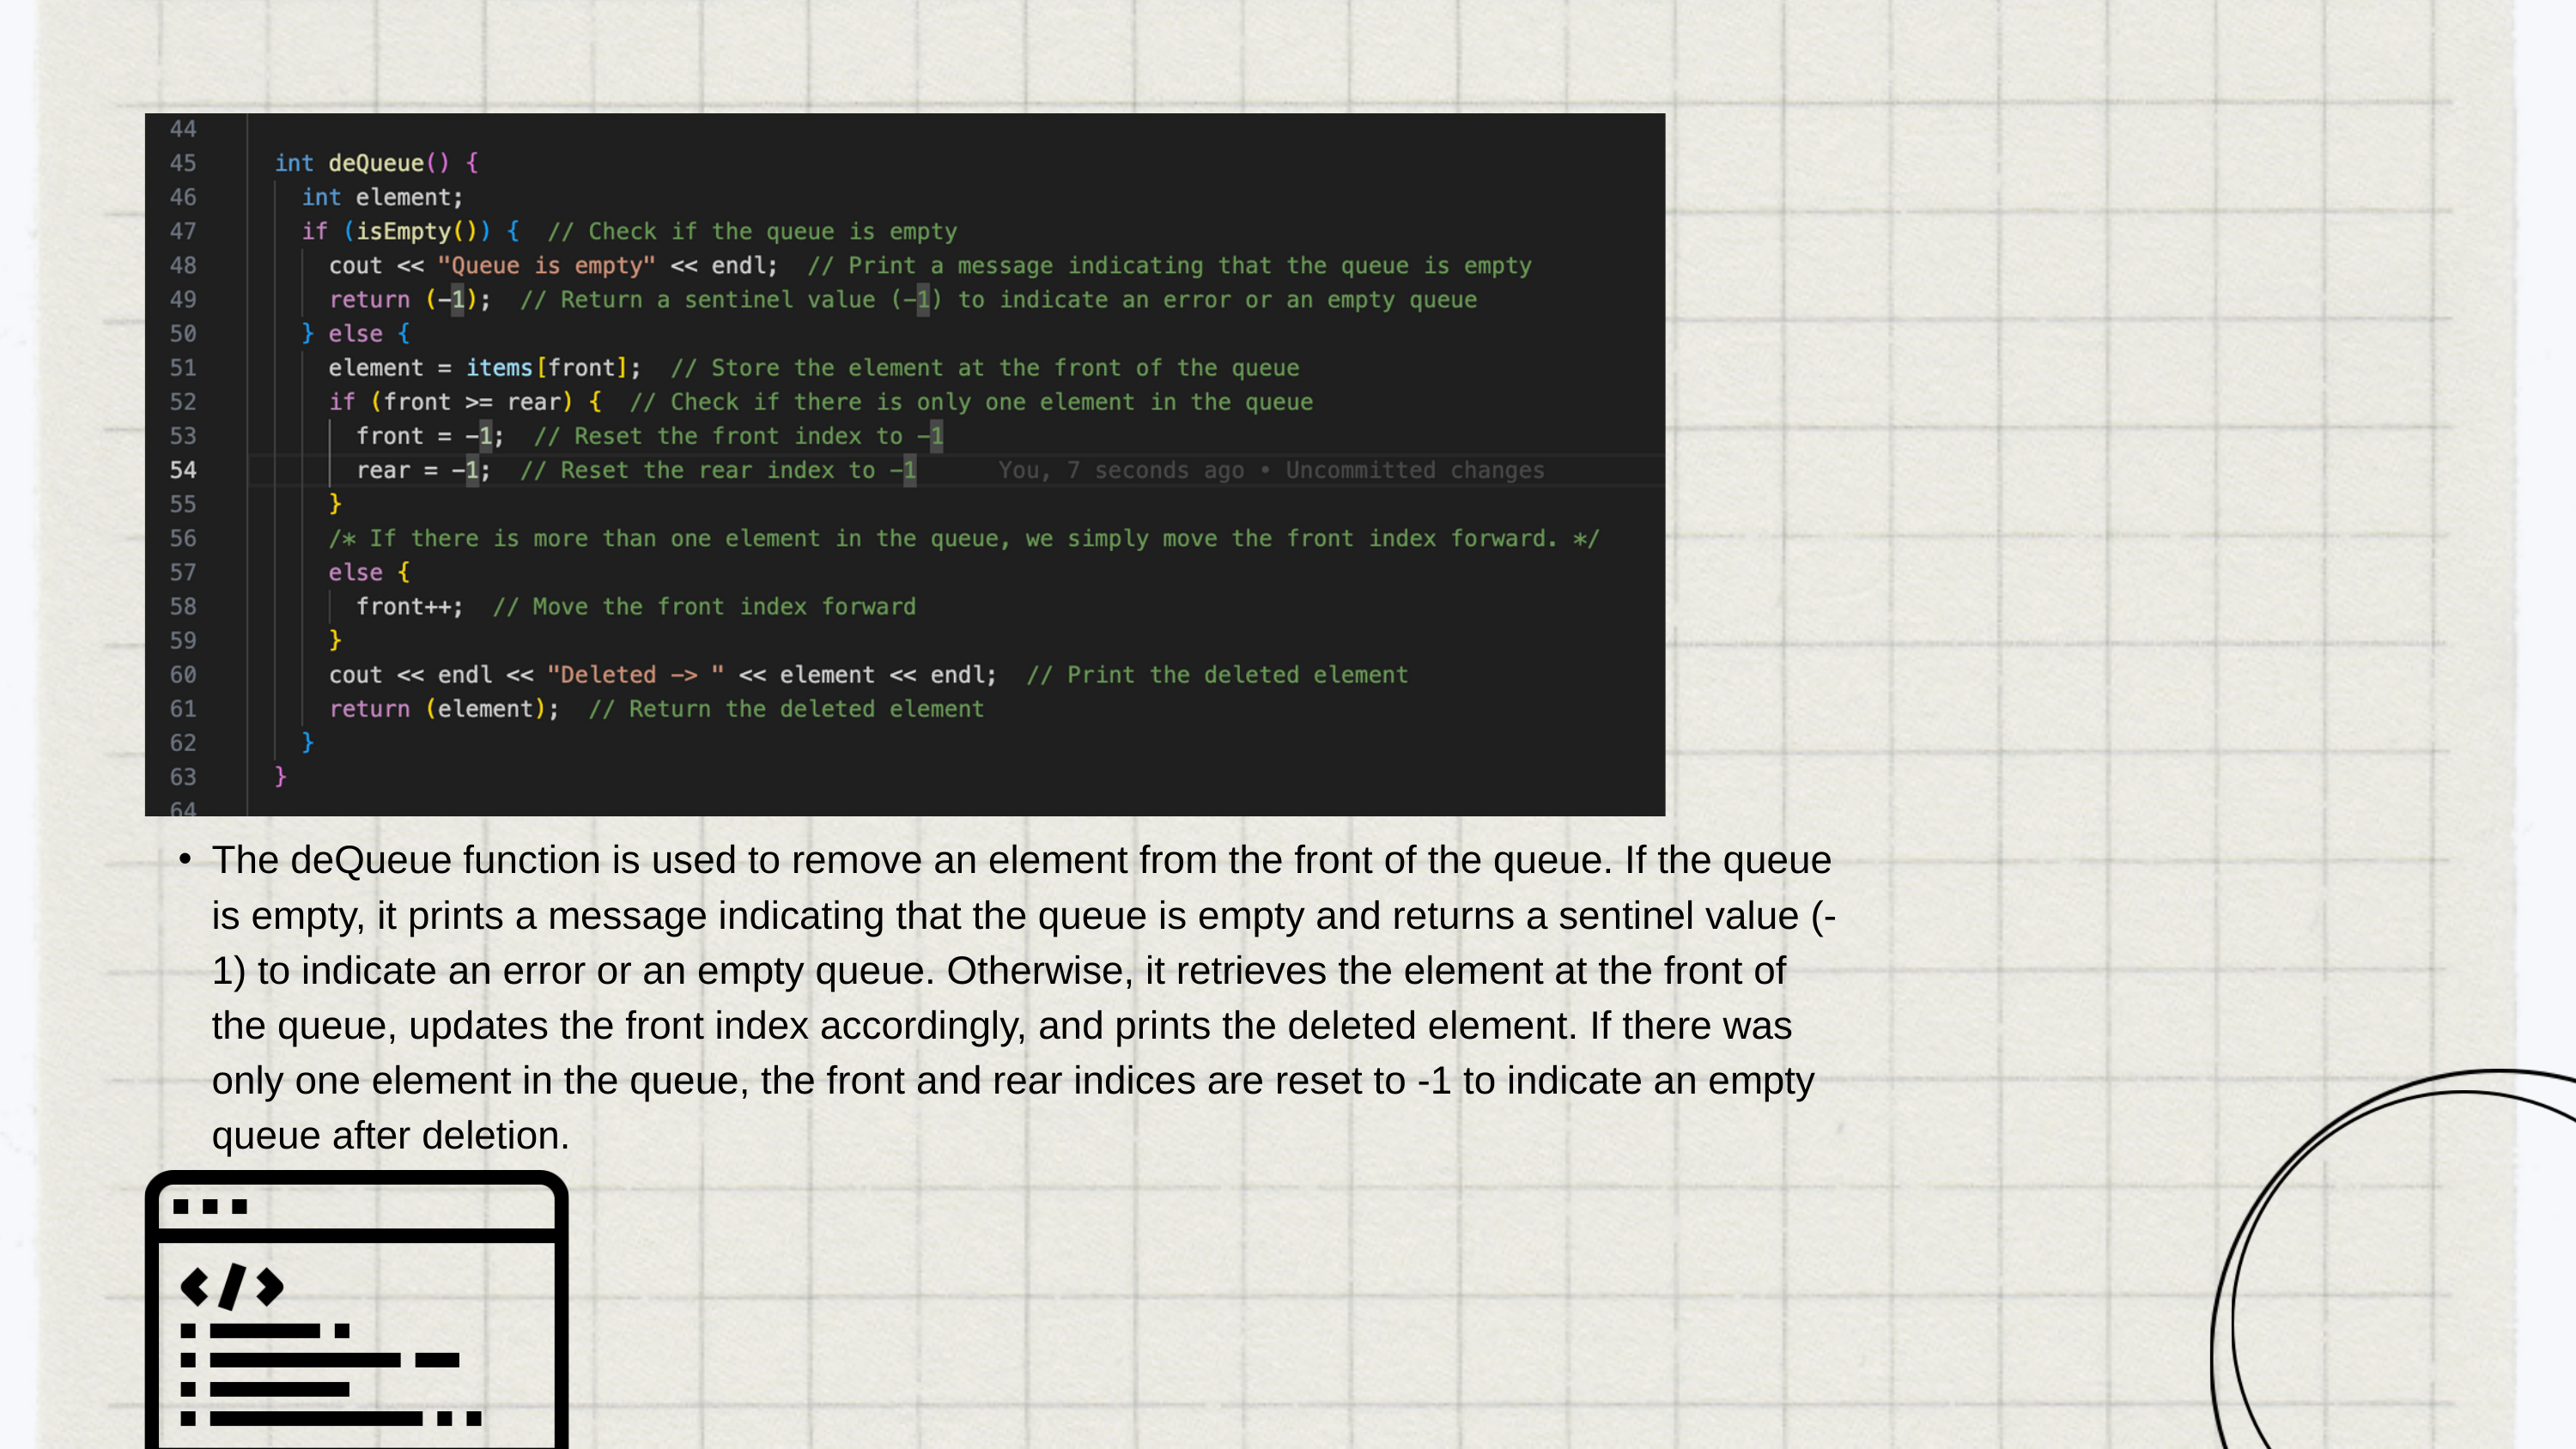

The deQueue function is used to remove an element from the front of the queue. If the queue is empty, it prints a message indicating that the queue is empty and returns a sentinel value (-1) to indicate an error or an empty queue. Otherwise, it retrieves the element at the front of the queue, updates the front index accordingly, and prints the deleted element. If there was only one element in the queue, the front and rear indices are reset to -1 to indicate an empty queue after deletion.